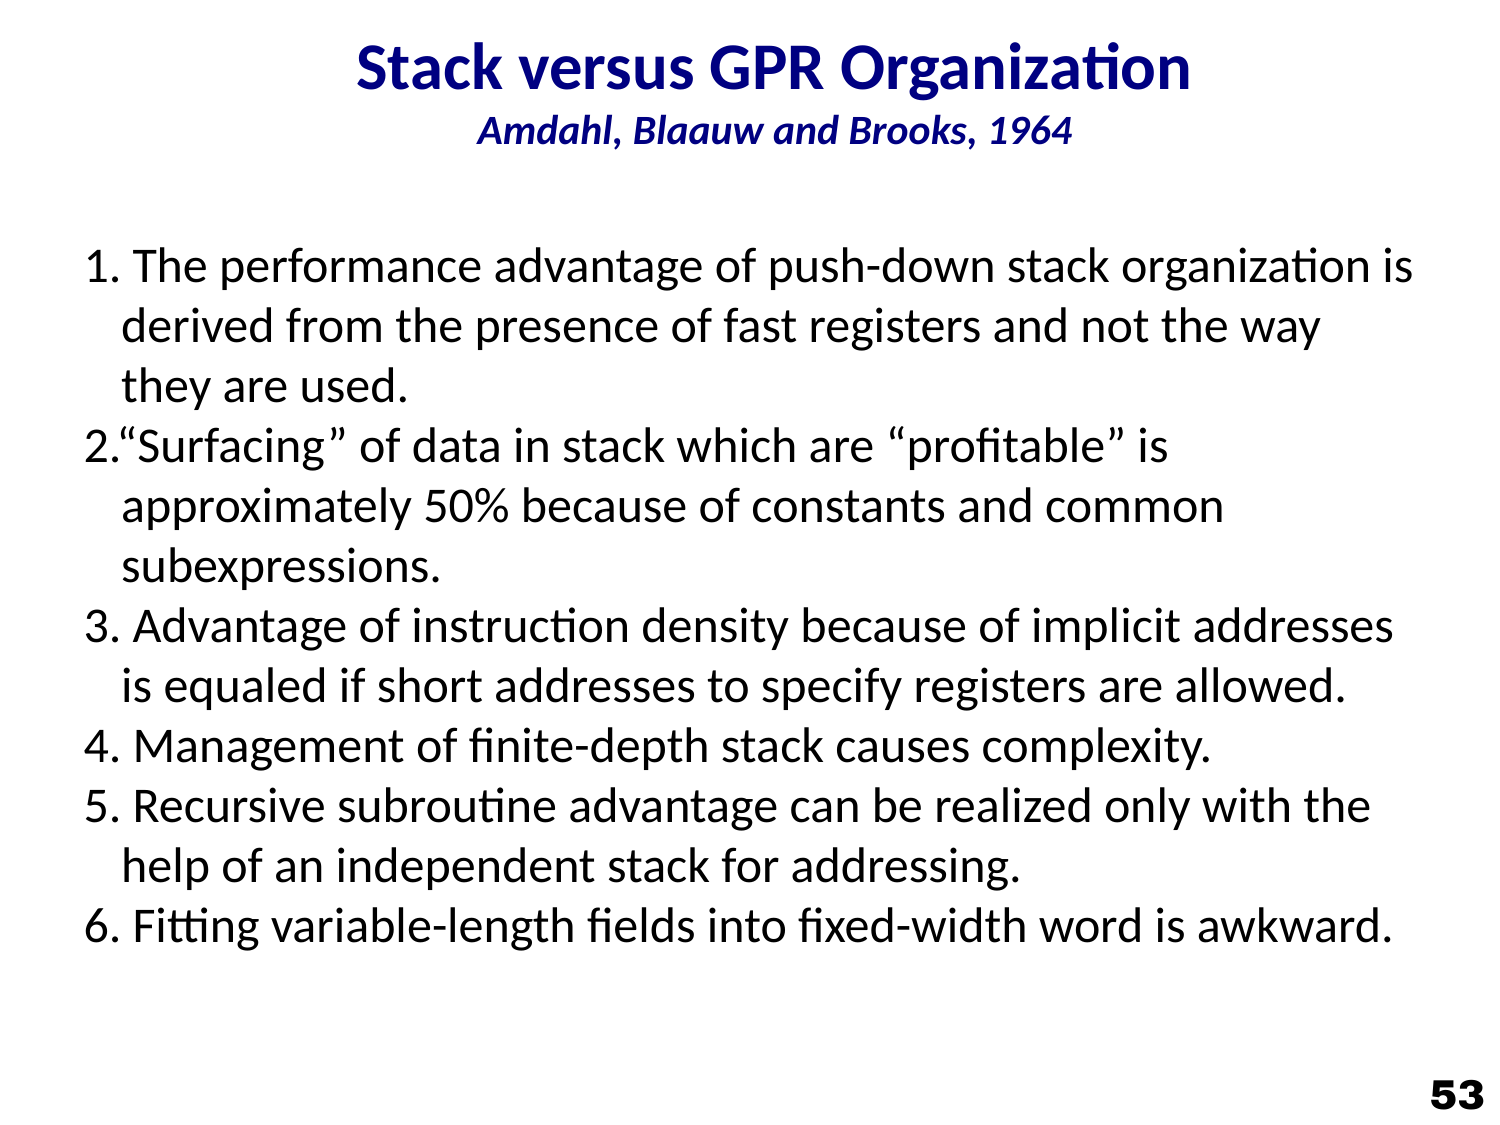

# Stack versus GPR Organization Amdahl, Blaauw and Brooks, 1964
1. The performance advantage of push-down stack organization is derived from the presence of fast registers and not the way they are used.
2.“Surfacing” of data in stack which are “profitable” is approximately 50% because of constants and common subexpressions.
3. Advantage of instruction density because of implicit addresses is equaled if short addresses to specify registers are allowed.
4. Management of finite-depth stack causes complexity.
5. Recursive subroutine advantage can be realized only with the help of an independent stack for addressing.
6. Fitting variable-length fields into fixed-width word is awkward.

53